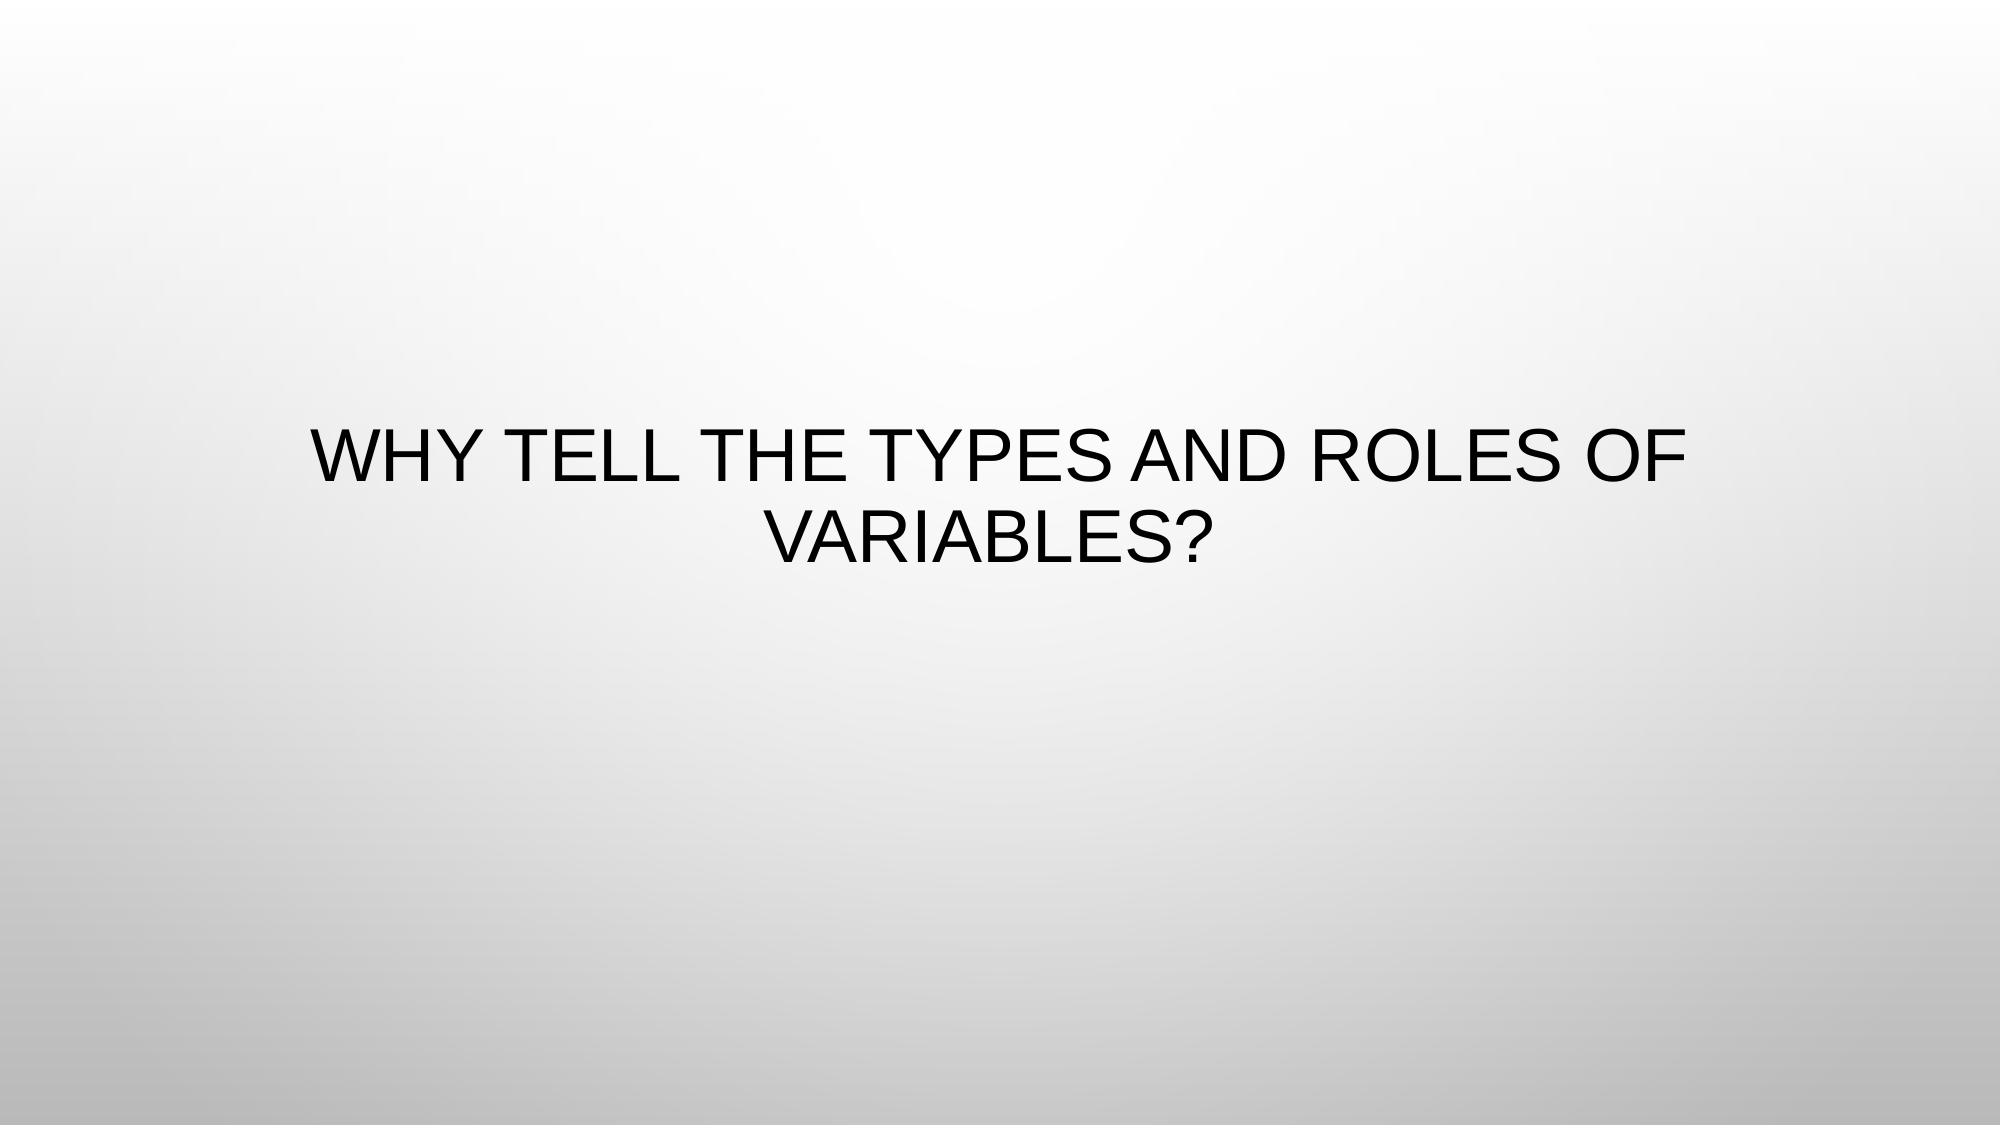

# Why tell the types and roles of variables?